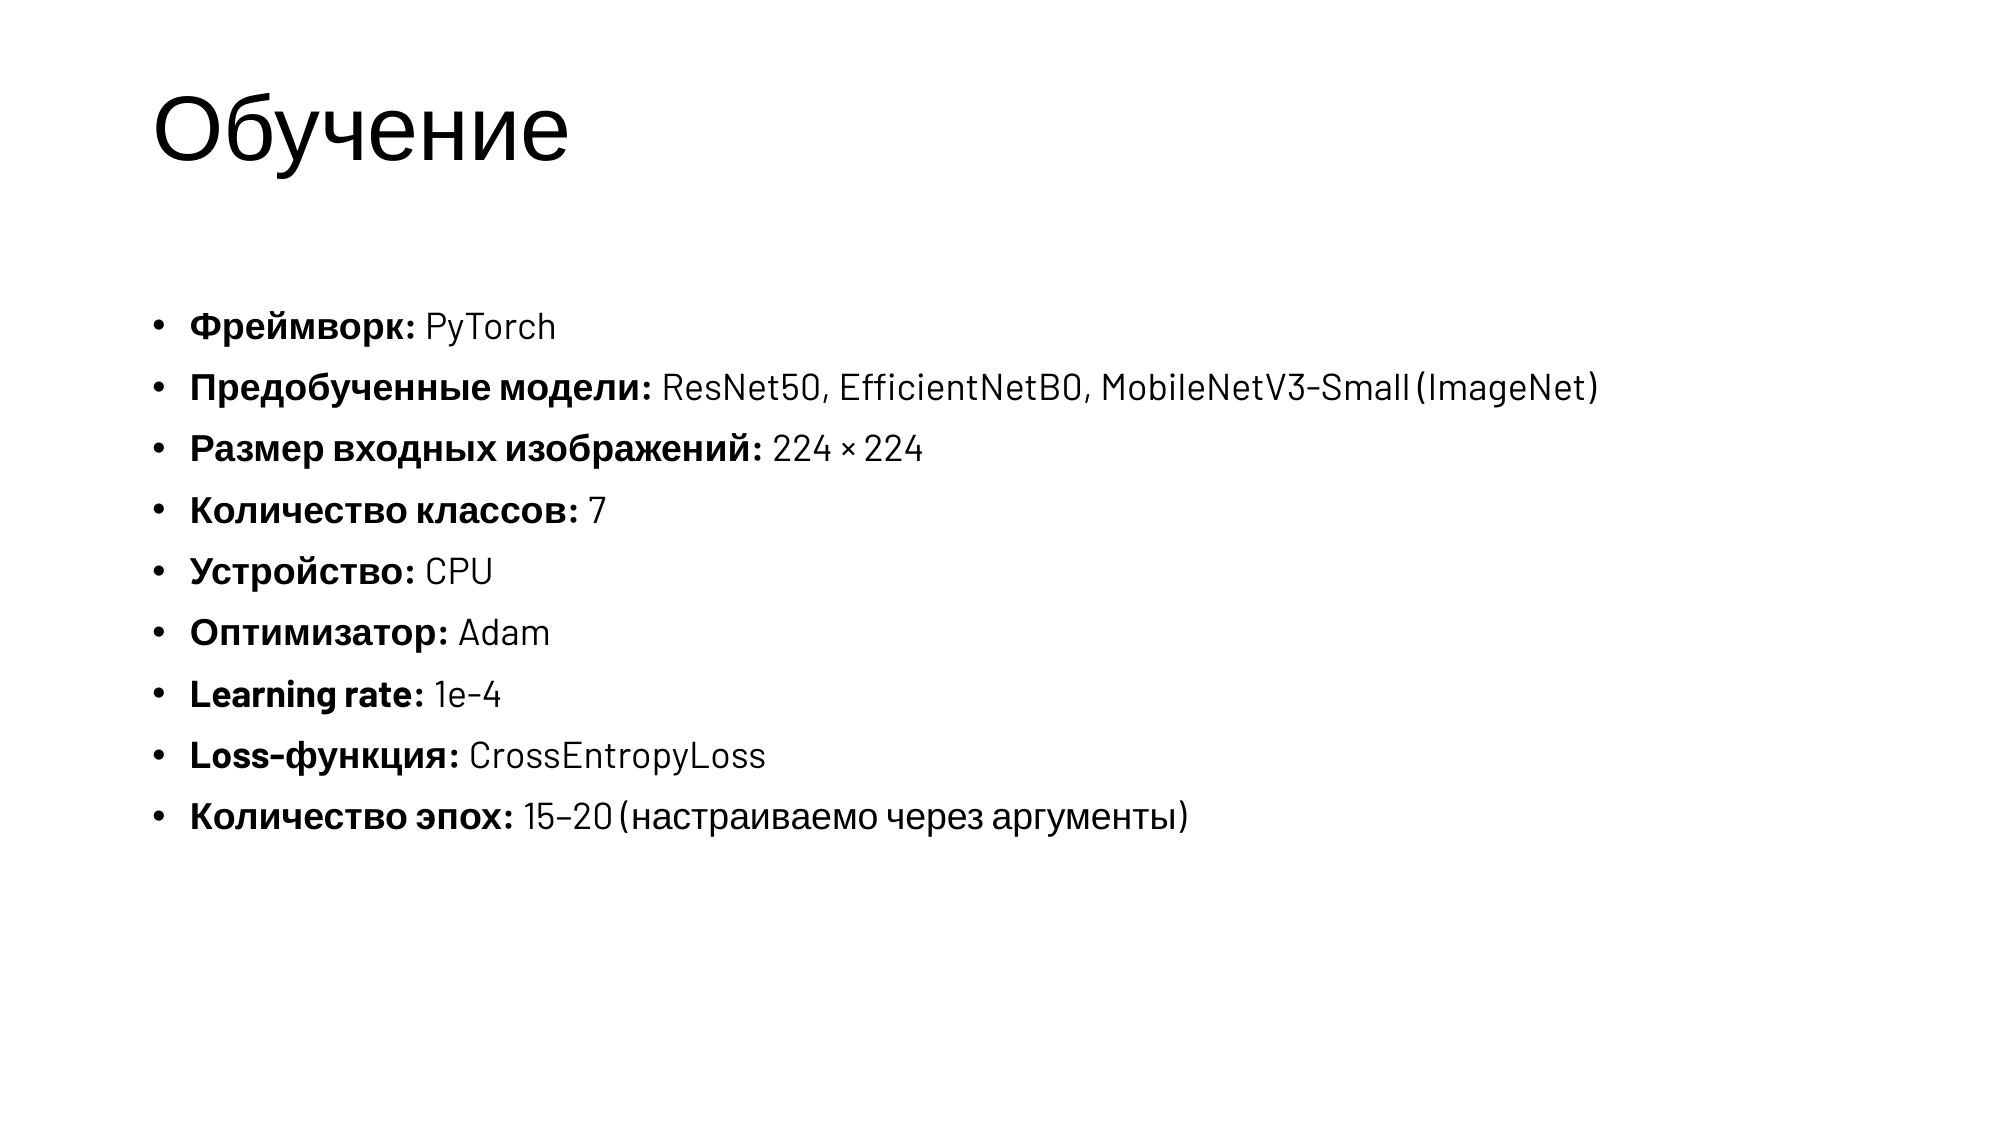

# Обучение
Фреймворк: PyTorch
Предобученные модели: ResNet50, EfficientNetB0, MobileNetV3-Small (ImageNet)
Размер входных изображений: 224 × 224
Количество классов: 7
Устройство: CPU
Оптимизатор: Adam
Learning rate: 1e-4
Loss-функция: CrossEntropyLoss
Количество эпох: 15–20 (настраиваемо через аргументы)